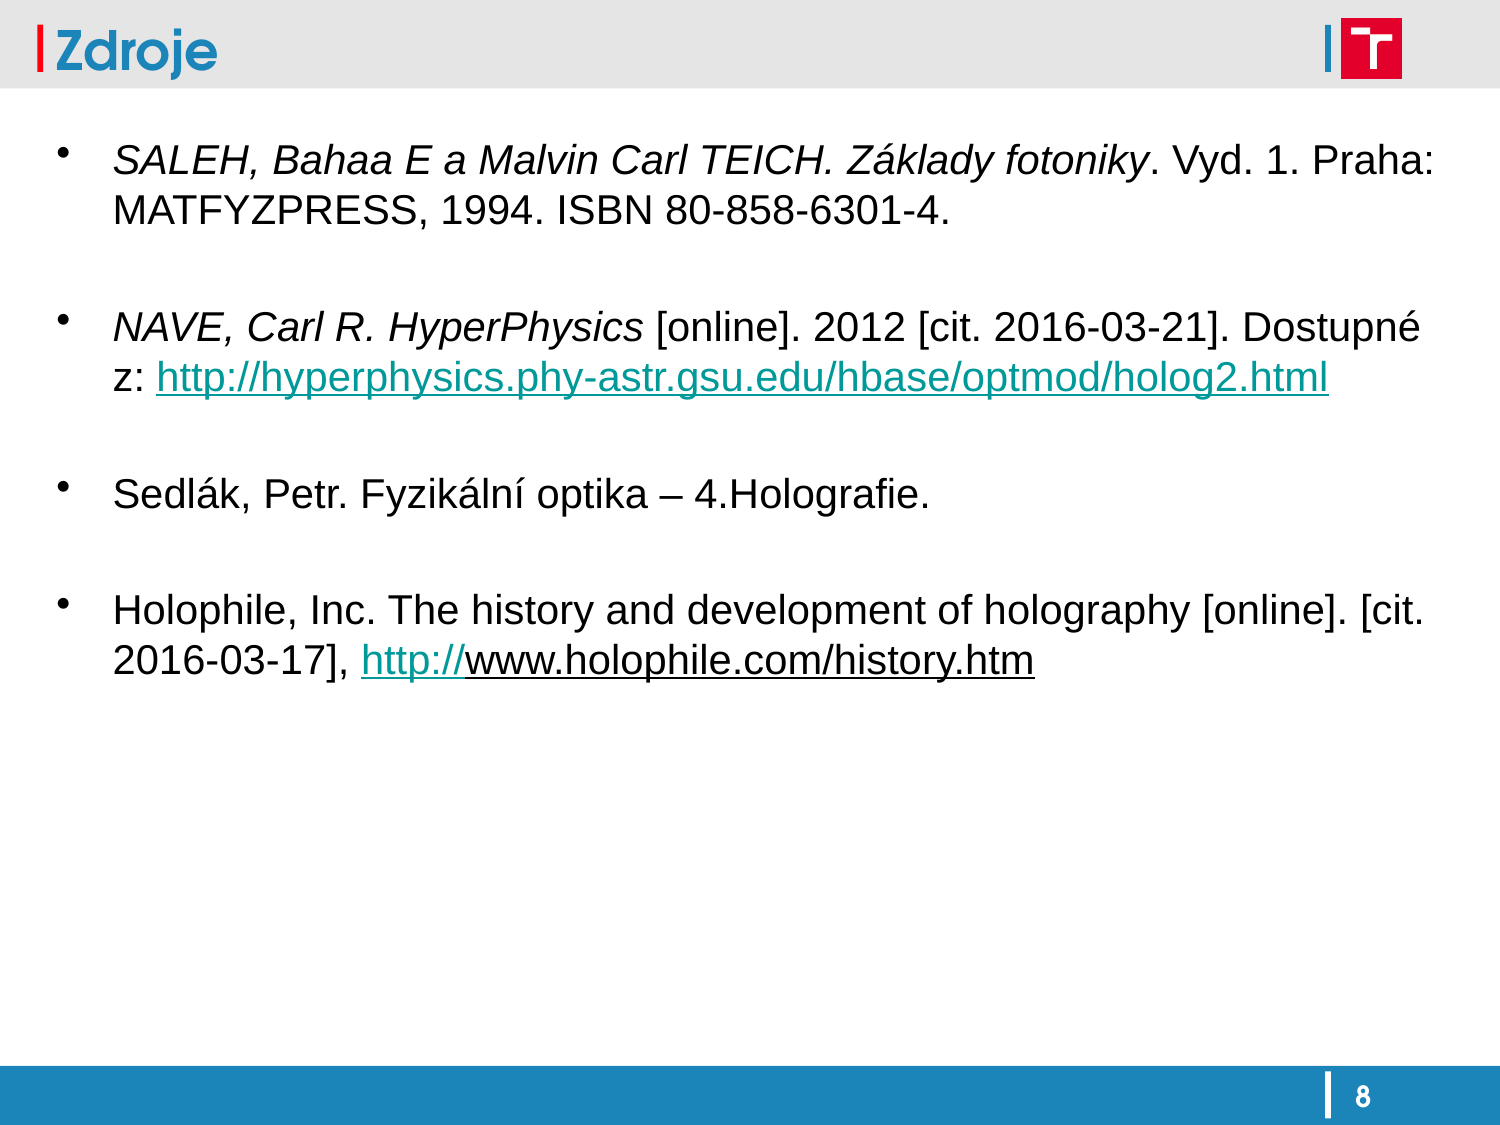

# Zdroje
SALEH, Bahaa E a Malvin Carl TEICH. Základy fotoniky. Vyd. 1. Praha: MATFYZPRESS, 1994. ISBN 80-858-6301-4.

NAVE, Carl R. HyperPhysics [online]. 2012 [cit. 2016-03-21]. Dostupné z: http://hyperphysics.phy-astr.gsu.edu/hbase/optmod/holog2.html

Sedlák, Petr. Fyzikální optika – 4.Holografie.

Holophile, Inc. The history and development of holography [online]. [cit. 2016-03-17], http://www.holophile.com/history.htm
8